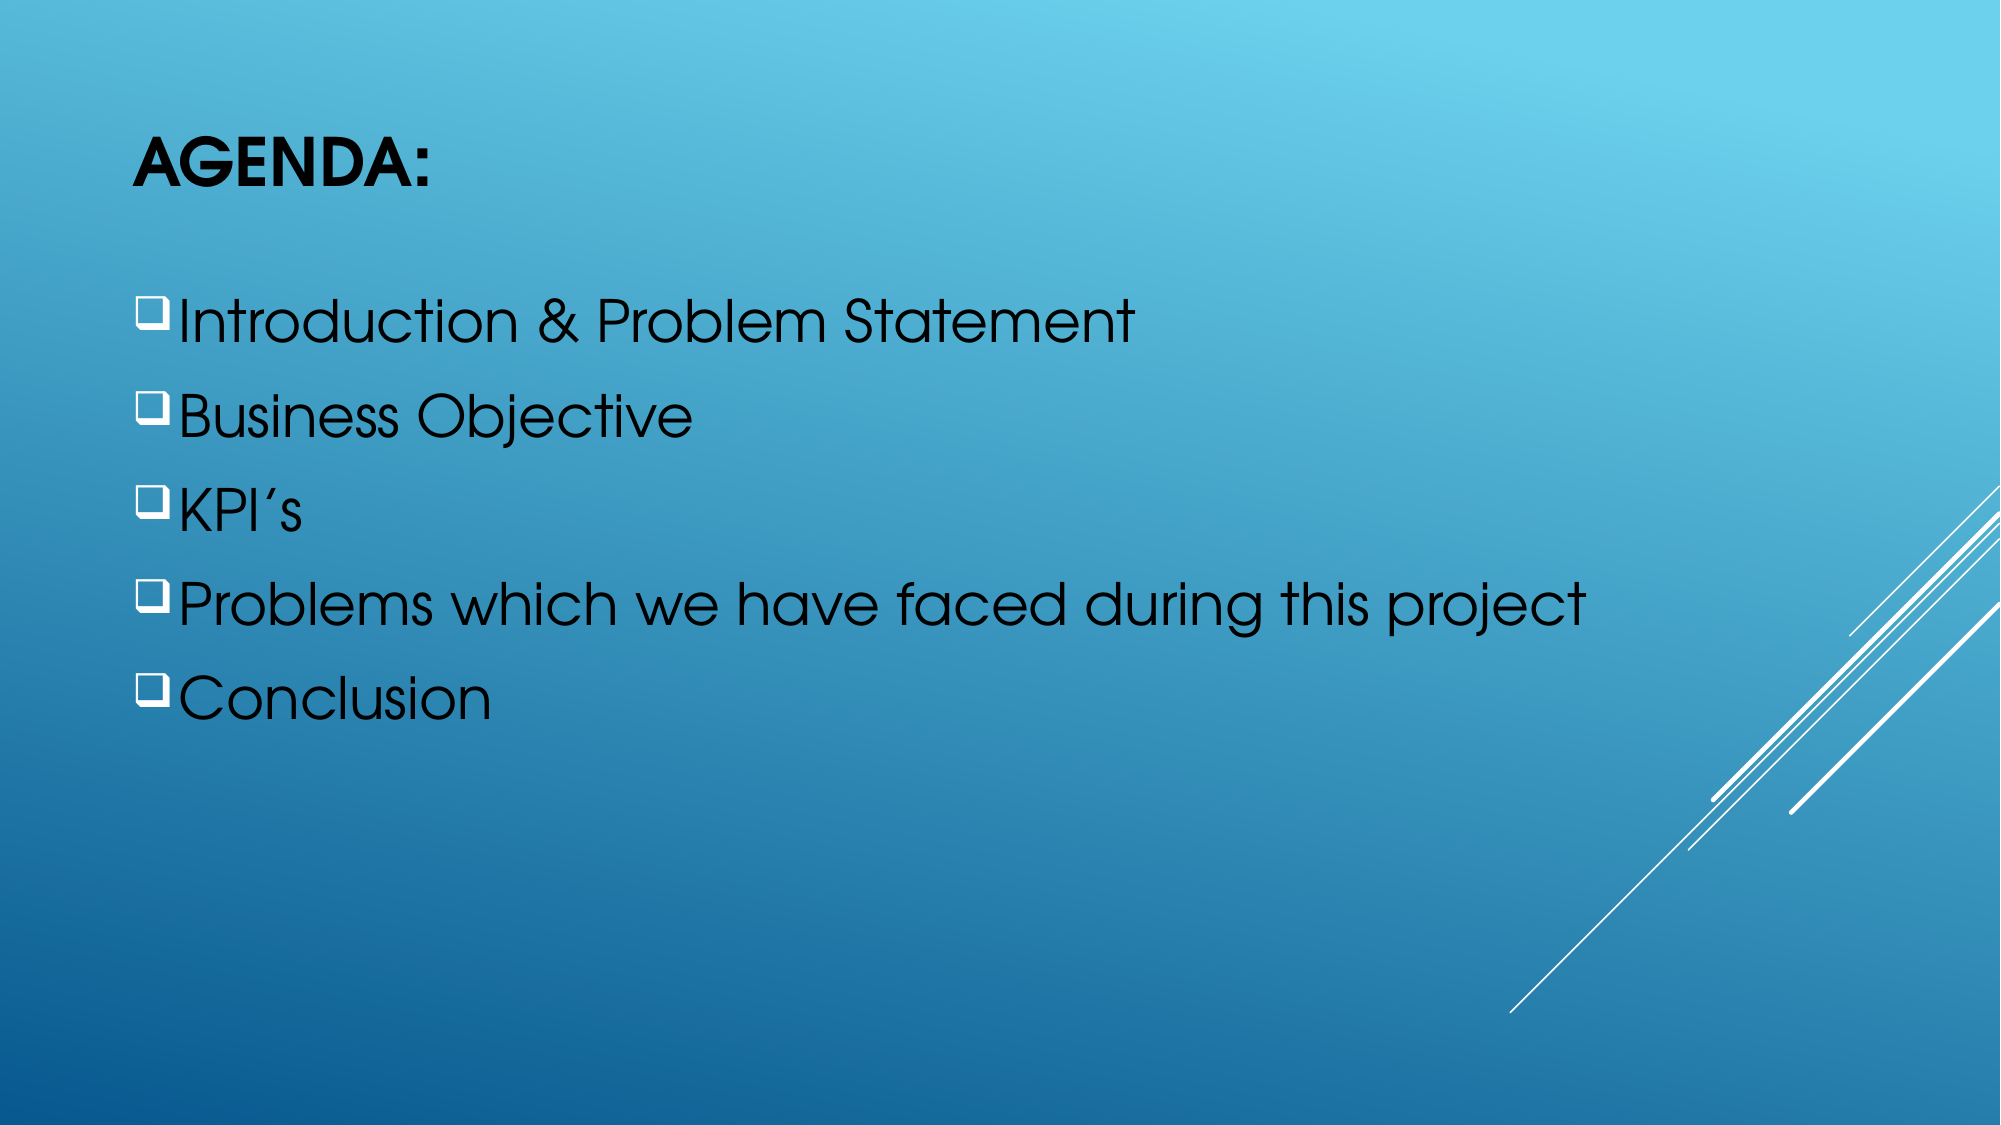

# Agenda:
Introduction & Problem Statement
Business Objective
KPI’s
Problems which we have faced during this project
Conclusion